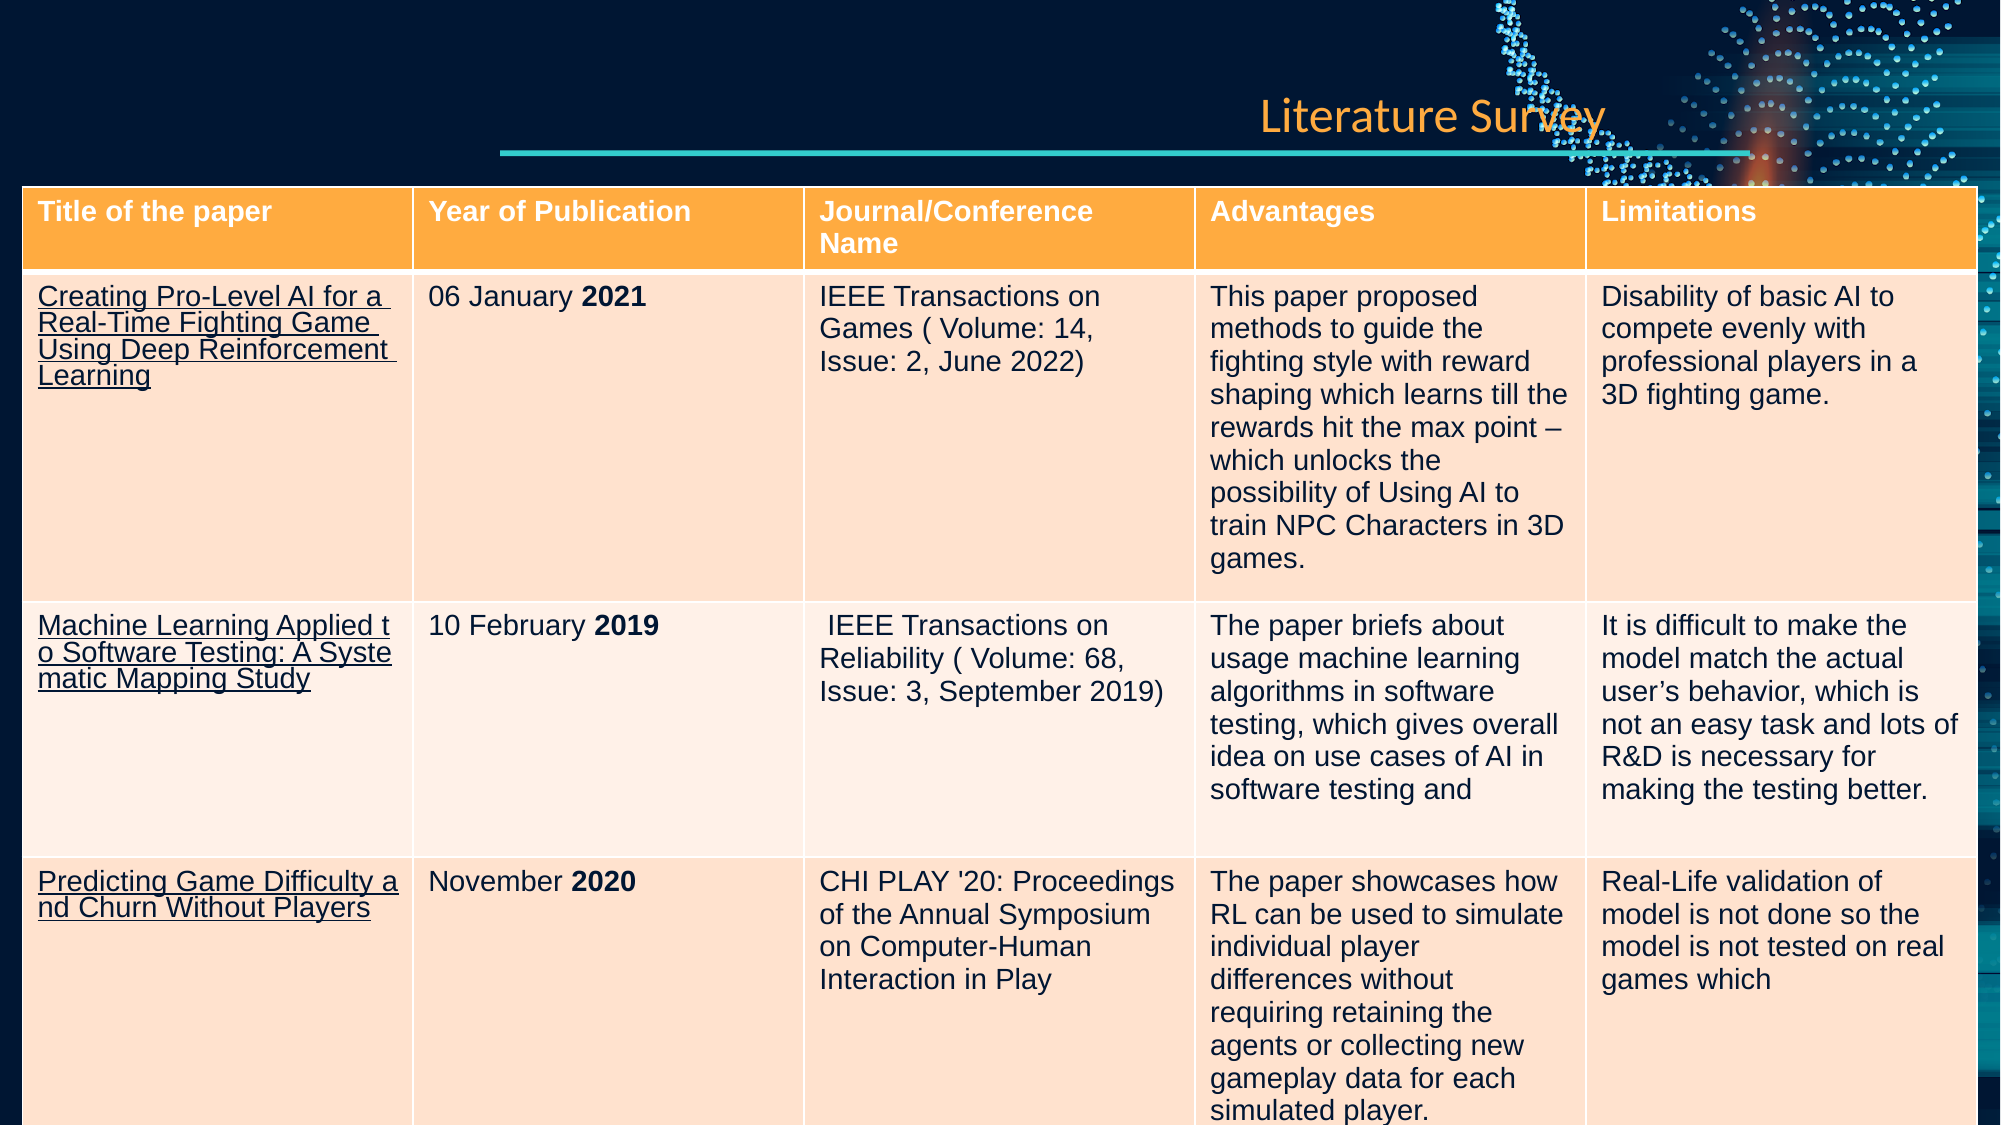

Literature Survey

| Title of the paper | Year of Publication | Journal/Conference Name | Advantages | Limitations |
| --- | --- | --- | --- | --- |
| Creating Pro-Level AI for a Real-Time Fighting Game Using Deep Reinforcement Learning | 06 January 2021 | IEEE Transactions on Games ( Volume: 14, Issue: 2, June 2022) | This paper proposed methods to guide the fighting style with reward shaping which learns till the rewards hit the max point – which unlocks the possibility of Using AI to train NPC Characters in 3D games. | Disability of basic AI to compete evenly with professional players in a 3D fighting game. |
| Machine Learning Applied to Software Testing: A Systematic Mapping Study | 10 February 2019 | IEEE Transactions on Reliability ( Volume: 68, Issue: 3, September 2019) | The paper briefs about usage machine learning algorithms in software testing, which gives overall idea on use cases of AI in software testing and | It is difficult to make the model match the actual user’s behavior, which is not an easy task and lots of R&D is necessary for making the testing better. |
| Predicting Game Difficulty and Churn Without Players | November 2020 | CHI PLAY '20: Proceedings of the Annual Symposium on Computer-Human Interaction in Play | The paper showcases how RL can be used to simulate individual player differences without requiring retaining the agents or collecting new gameplay data for each simulated player. | Real-Life validation of model is not done so the model is not tested on real games which |